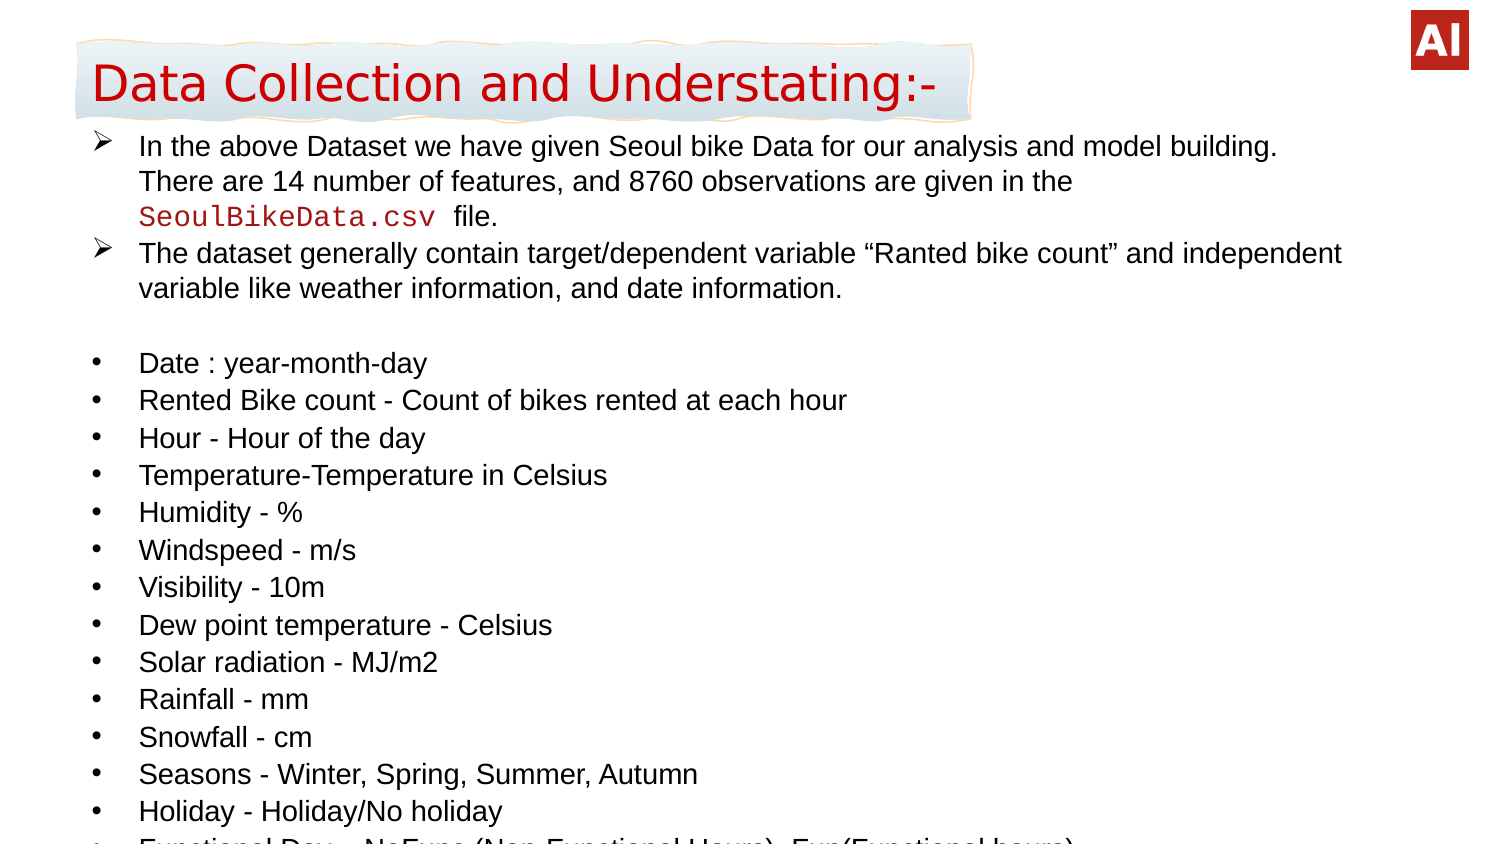

Data Collection and Understating:-
In the above Dataset we have given Seoul bike Data for our analysis and model building. There are 14 number of features, and 8760 observations are given in the SeoulBikeData.csv file.
The dataset generally contain target/dependent variable “Ranted bike count” and independent variable like weather information, and date information.

Date : year-month-day
Rented Bike count - Count of bikes rented at each hour
Hour - Hour of the day
Temperature-Temperature in Celsius
Humidity - %
Windspeed - m/s
Visibility - 10m
Dew point temperature - Celsius
Solar radiation - MJ/m2
Rainfall - mm
Snowfall - cm
Seasons - Winter, Spring, Summer, Autumn
Holiday - Holiday/No holiday
Functional Day – NoFunc (Non-Functional Hours), Fun(Functional hours)